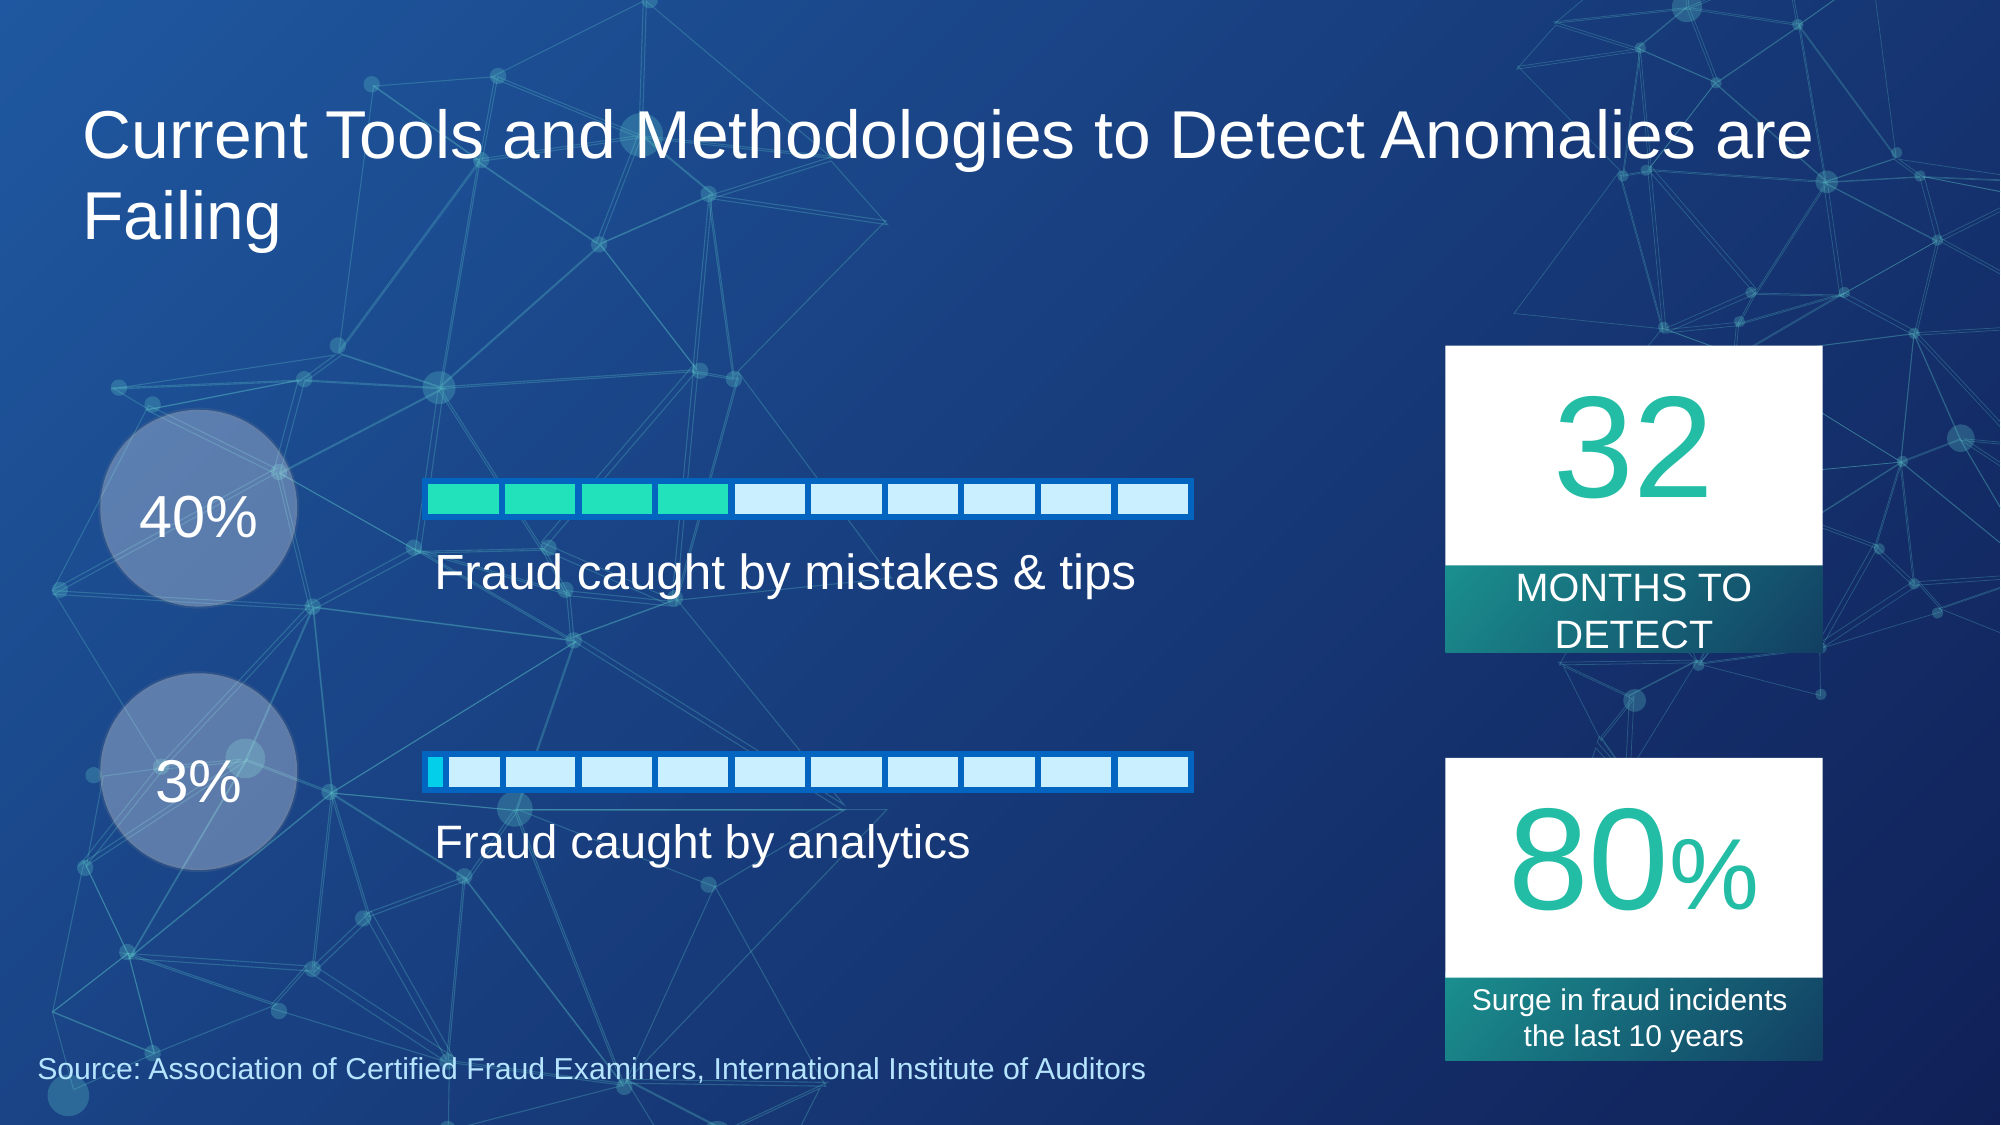

Current Tools and Methodologies to Detect Anomalies are Failing
32

40%

Fraud caught by mistakes & tips

Fraud caught by analytics
MONTHS TO DETECT

3%
80%
Surge in fraud incidents
the last 10 years

Source: Association of Certified Fraud Examiners, International Institute of Auditors